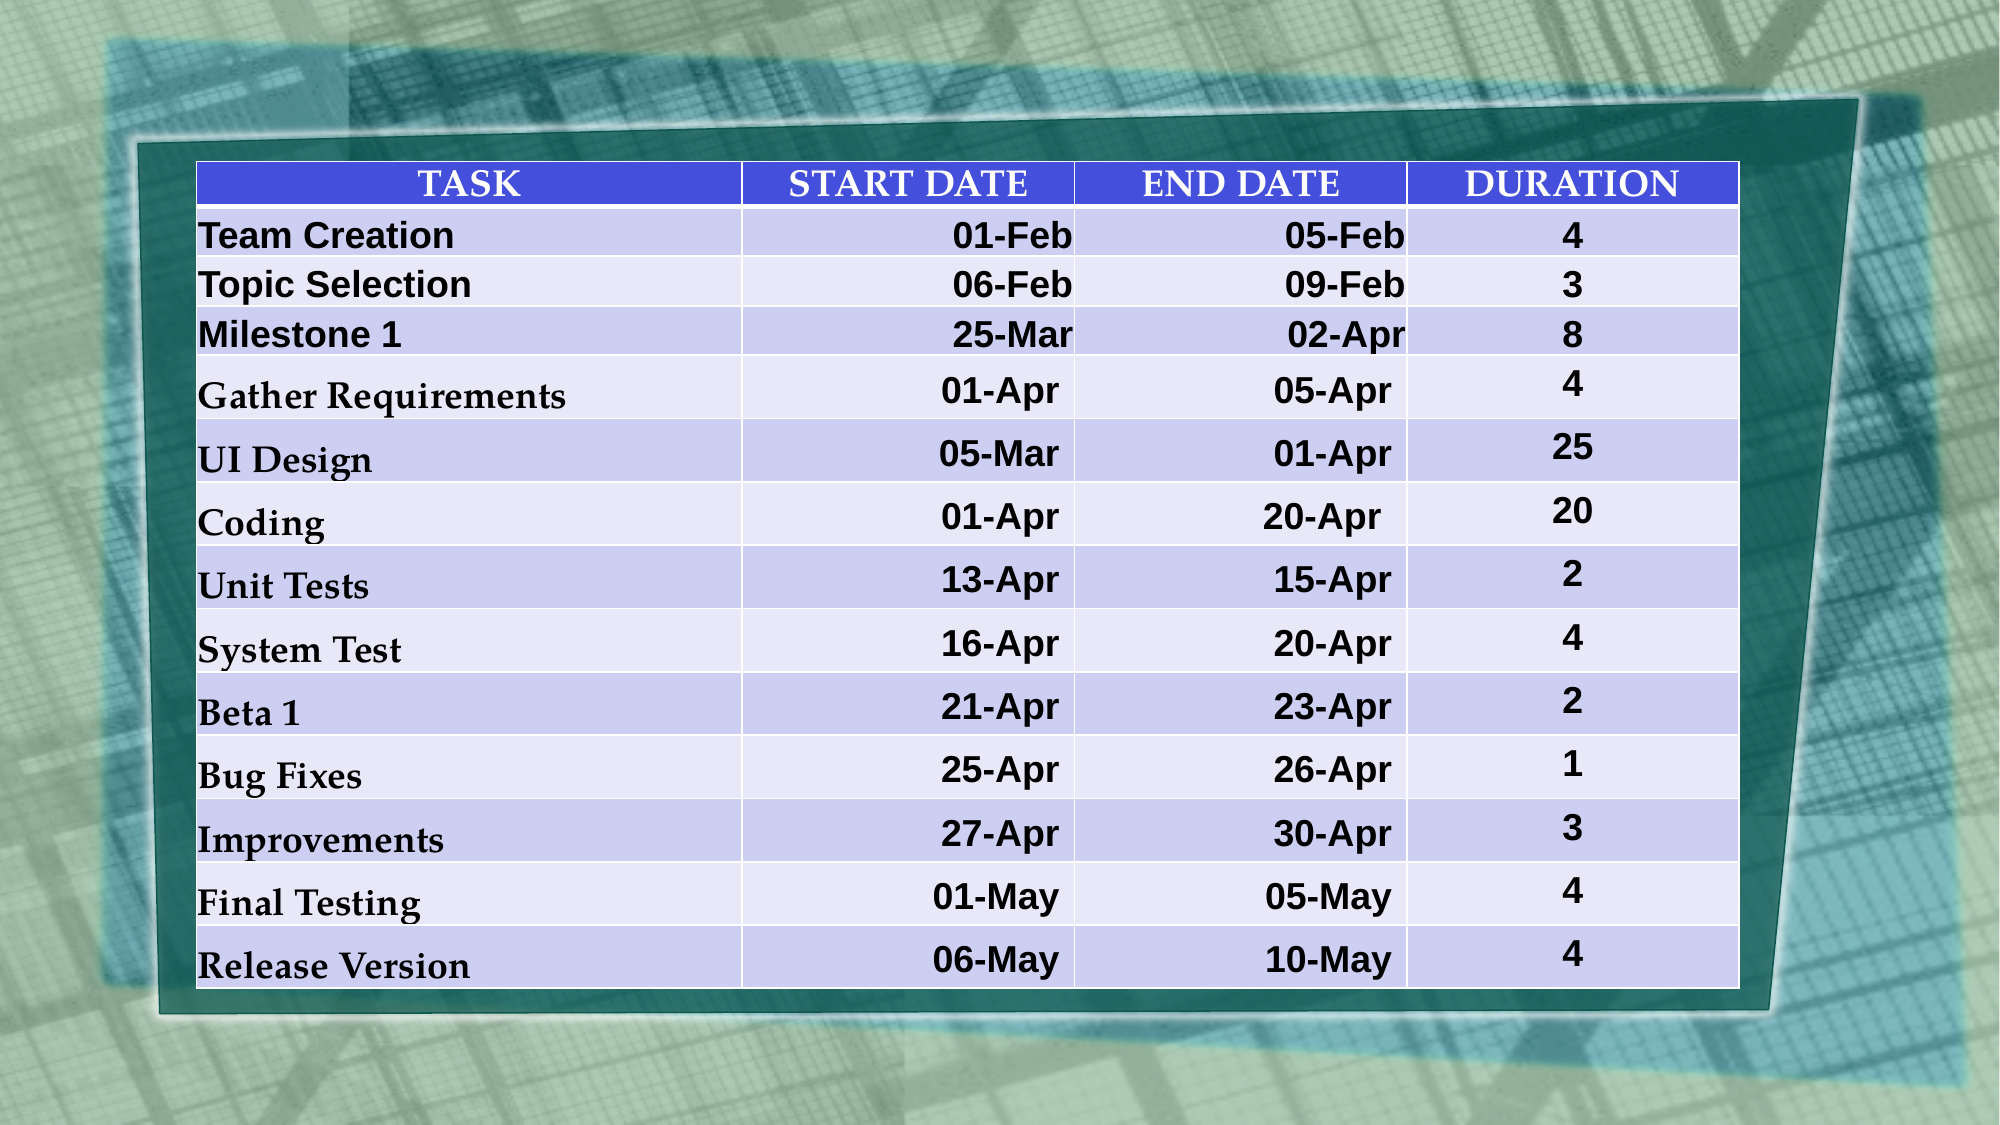

| TASK | START DATE | END DATE | DURATION |
| --- | --- | --- | --- |
| Team Creation | 01-Feb | 05-Feb | 4 |
| Topic Selection | 06-Feb | 09-Feb | 3 |
| Milestone 1 | 25-Mar | 02-Apr | 8 |
| Gather Requirements | 01-Apr | 05-Apr | 4 |
| UI Design | 05-Mar | 01-Apr | 25 |
| Coding | 01-Apr | 20-Apr | 20 |
| Unit Tests | 13-Apr | 15-Apr | 2 |
| System Test | 16-Apr | 20-Apr | 4 |
| Beta 1 | 21-Apr | 23-Apr | 2 |
| Bug Fixes | 25-Apr | 26-Apr | 1 |
| Improvements | 27-Apr | 30-Apr | 3 |
| Final Testing | 01-May | 05-May | 4 |
| Release Version | 06-May | 10-May | 4 |